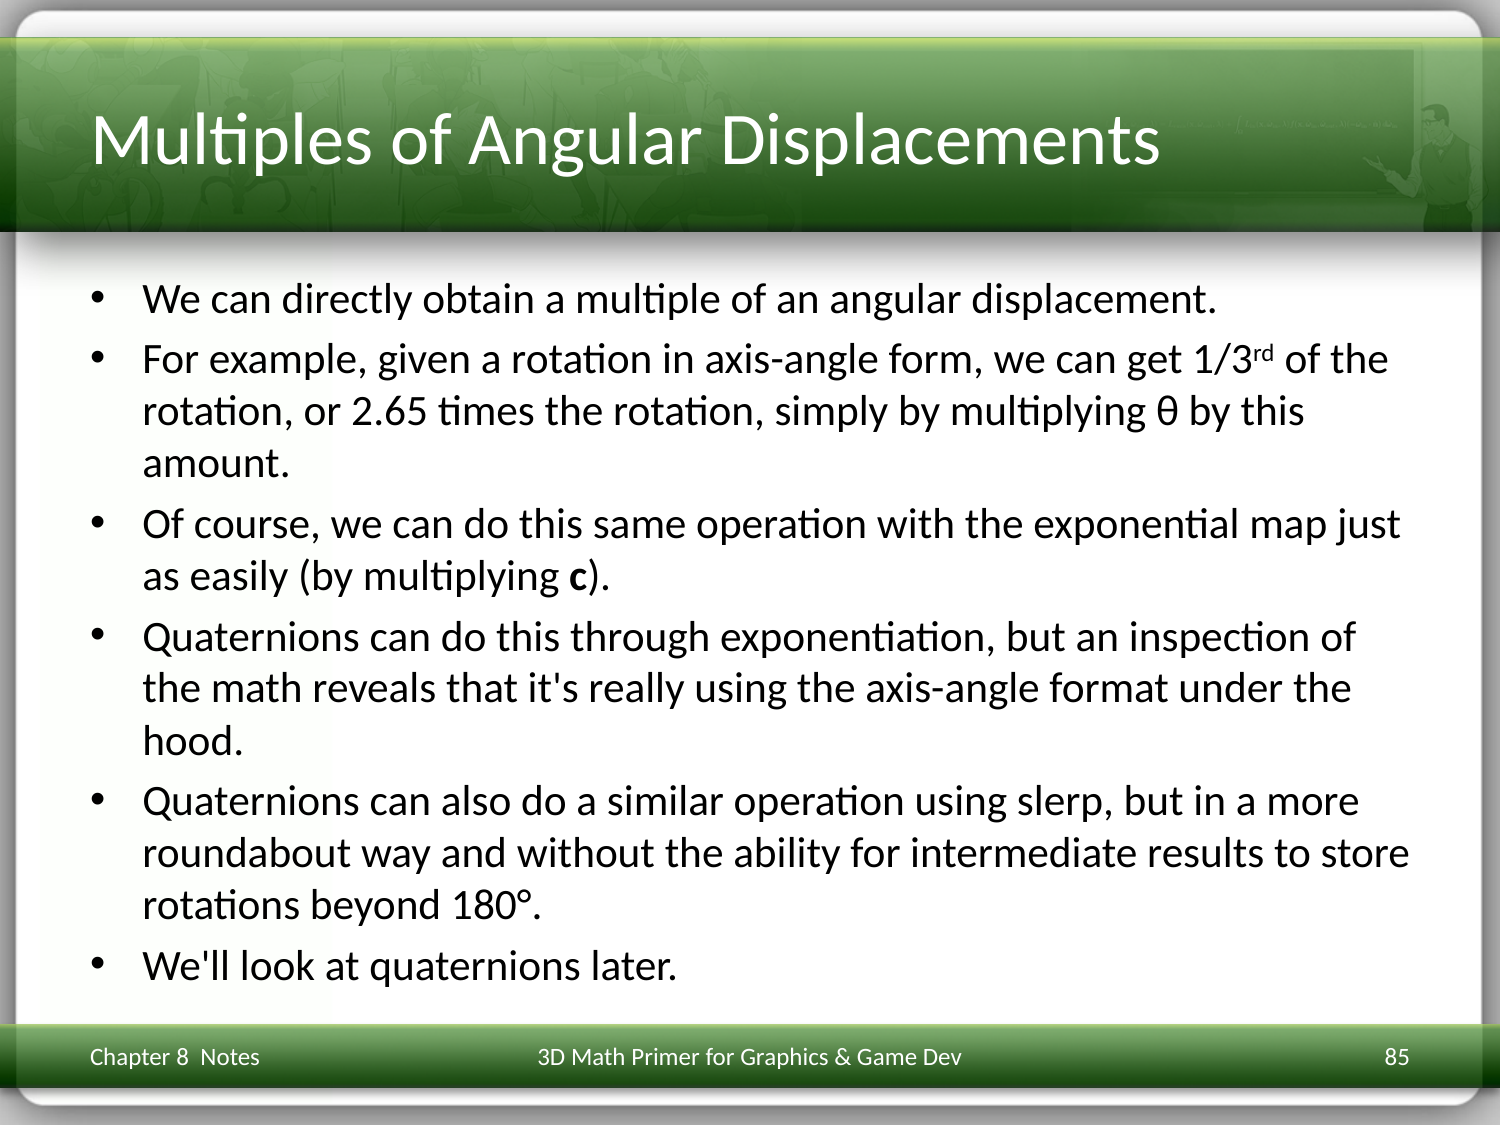

# Multiples of Angular Displacements
We can directly obtain a multiple of an angular displacement.
For example, given a rotation in axis-angle form, we can get 1/3rd of the rotation, or 2.65 times the rotation, simply by multiplying θ by this amount.
Of course, we can do this same operation with the exponential map just as easily (by multiplying c).
Quaternions can do this through exponentiation, but an inspection of the math reveals that it's really using the axis-angle format under the hood.
Quaternions can also do a similar operation using slerp, but in a more roundabout way and without the ability for intermediate results to store rotations beyond 180°.
We'll look at quaternions later.
Chapter 8  Notes
3D Math Primer for Graphics & Game Dev
85